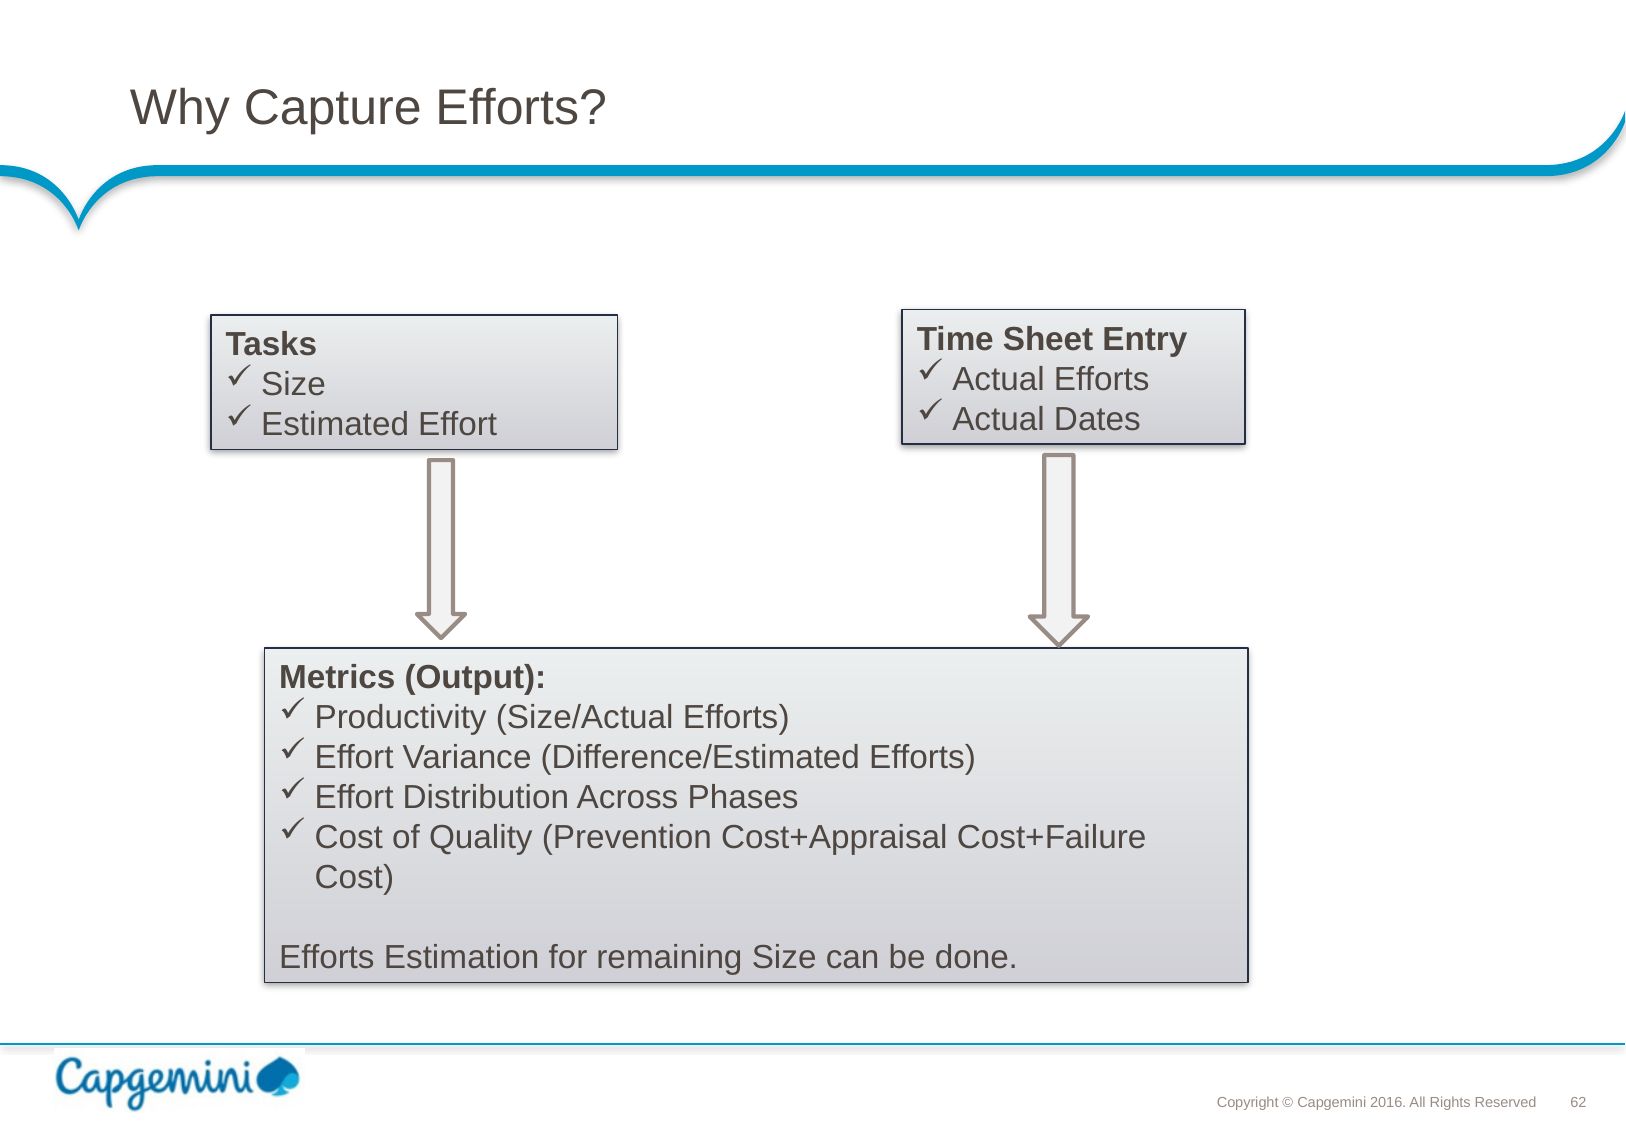

# Why Capture Efforts?
Time Sheet Entry
Actual Efforts
Actual Dates
Tasks
Size
Estimated Effort

Metrics (Output):
Productivity (Size/Actual Efforts)
Effort Variance (Difference/Estimated Efforts)
Effort Distribution Across Phases
Cost of Quality (Prevention Cost+Appraisal Cost+Failure Cost)

Efforts Estimation for remaining Size can be done.